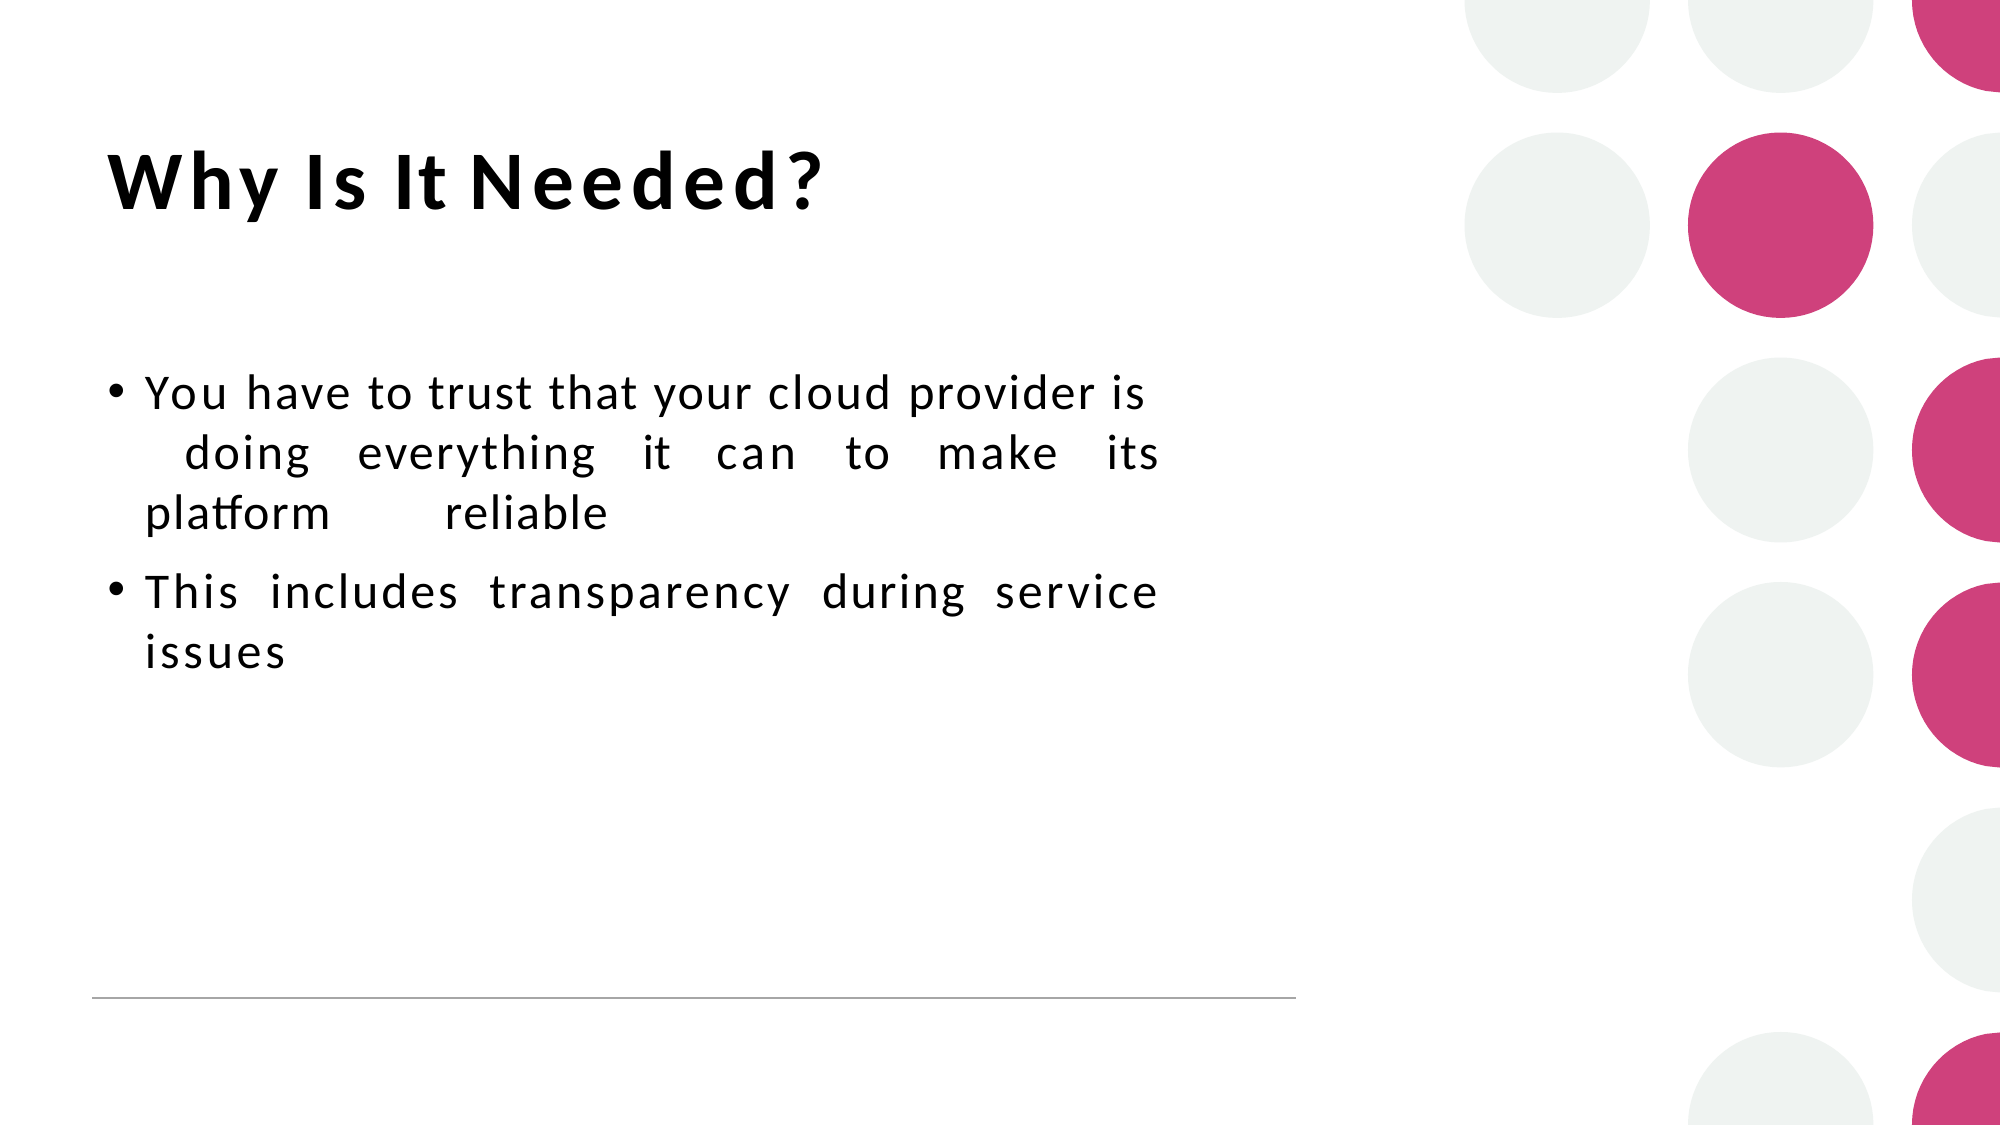

# Why Is It Needed?
You have to trust that your cloud provider is 	doing everything it can to make its platform 	reliable
This includes transparency during service issues